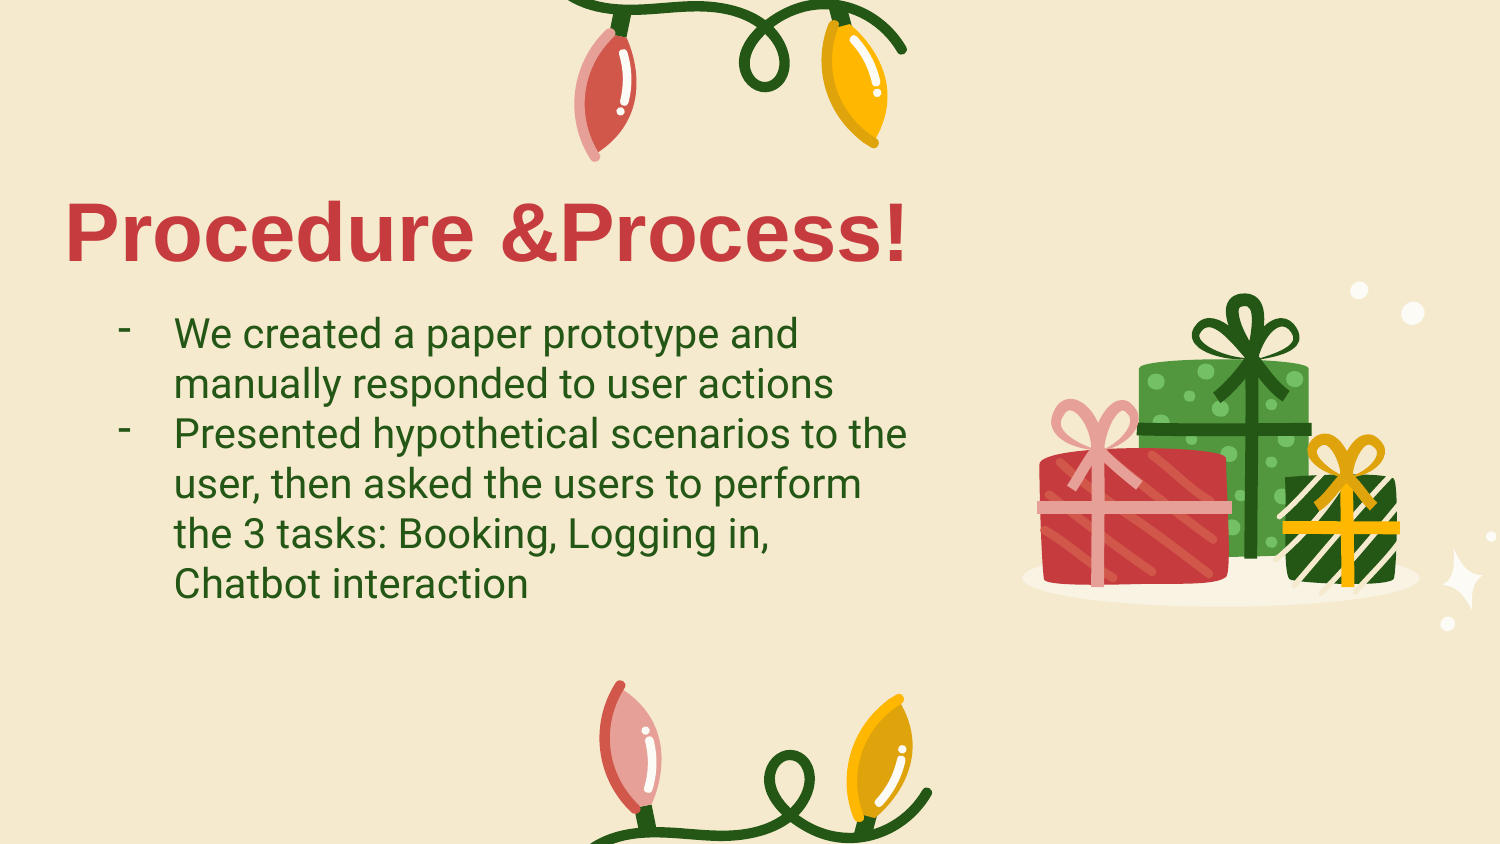

# Procedure &Process!

We created a paper prototype and manually responded to user actions
Presented hypothetical scenarios to the user, then asked the users to perform the 3 tasks: Booking, Logging in, Chatbot interaction